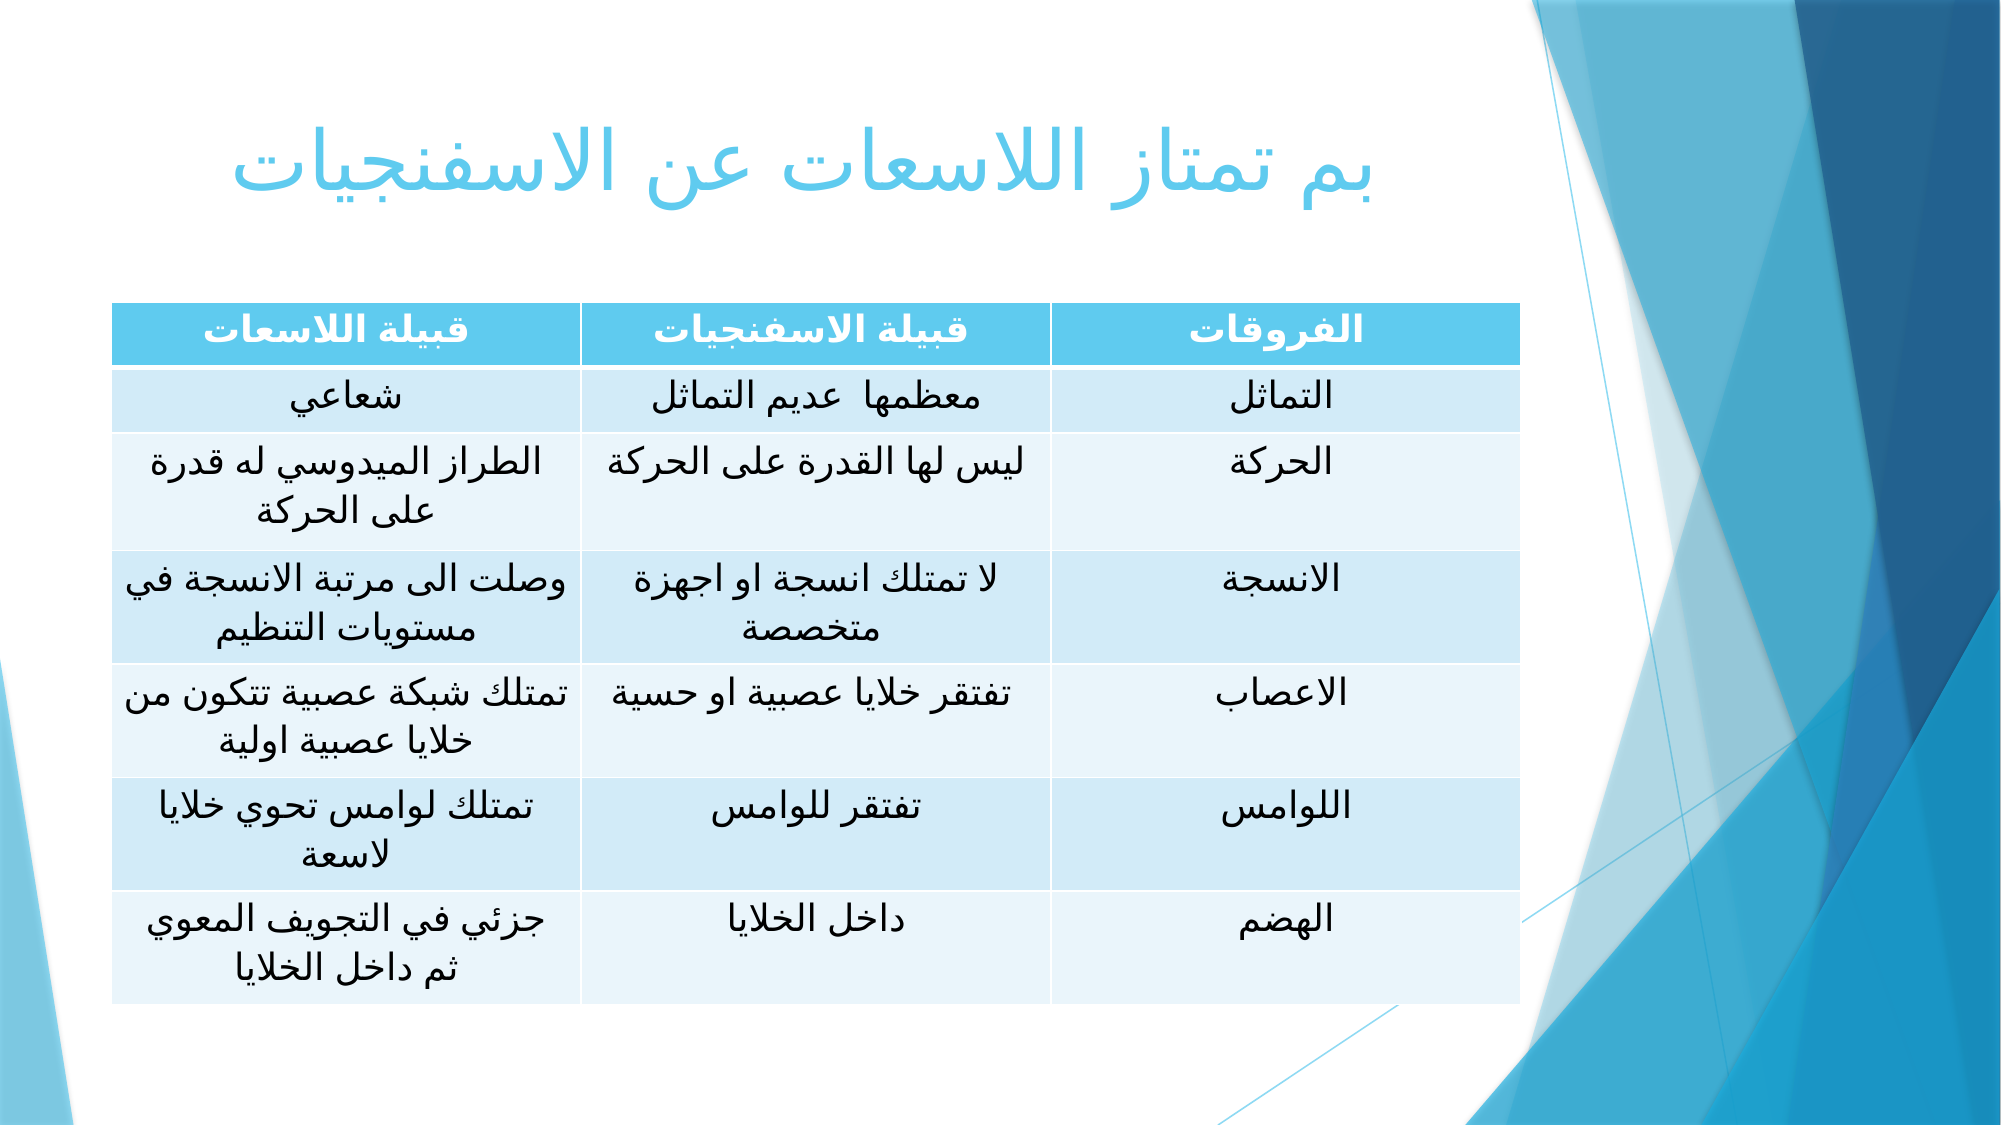

# بم تمتاز اللاسعات عن الاسفنجيات
| قبيلة اللاسعات | قبيلة الاسفنجيات | الفروقات |
| --- | --- | --- |
| شعاعي | معظمها عديم التماثل | التماثل |
| الطراز الميدوسي له قدرة على الحركة | ليس لها القدرة على الحركة | الحركة |
| وصلت الى مرتبة الانسجة في مستويات التنظيم | لا تمتلك انسجة او اجهزة متخصصة | الانسجة |
| تمتلك شبكة عصبية تتكون من خلايا عصبية اولية | تفتقر خلايا عصبية او حسية | الاعصاب |
| تمتلك لوامس تحوي خلايا لاسعة | تفتقر للوامس | اللوامس |
| جزئي في التجويف المعوي ثم داخل الخلايا | داخل الخلايا | الهضم |